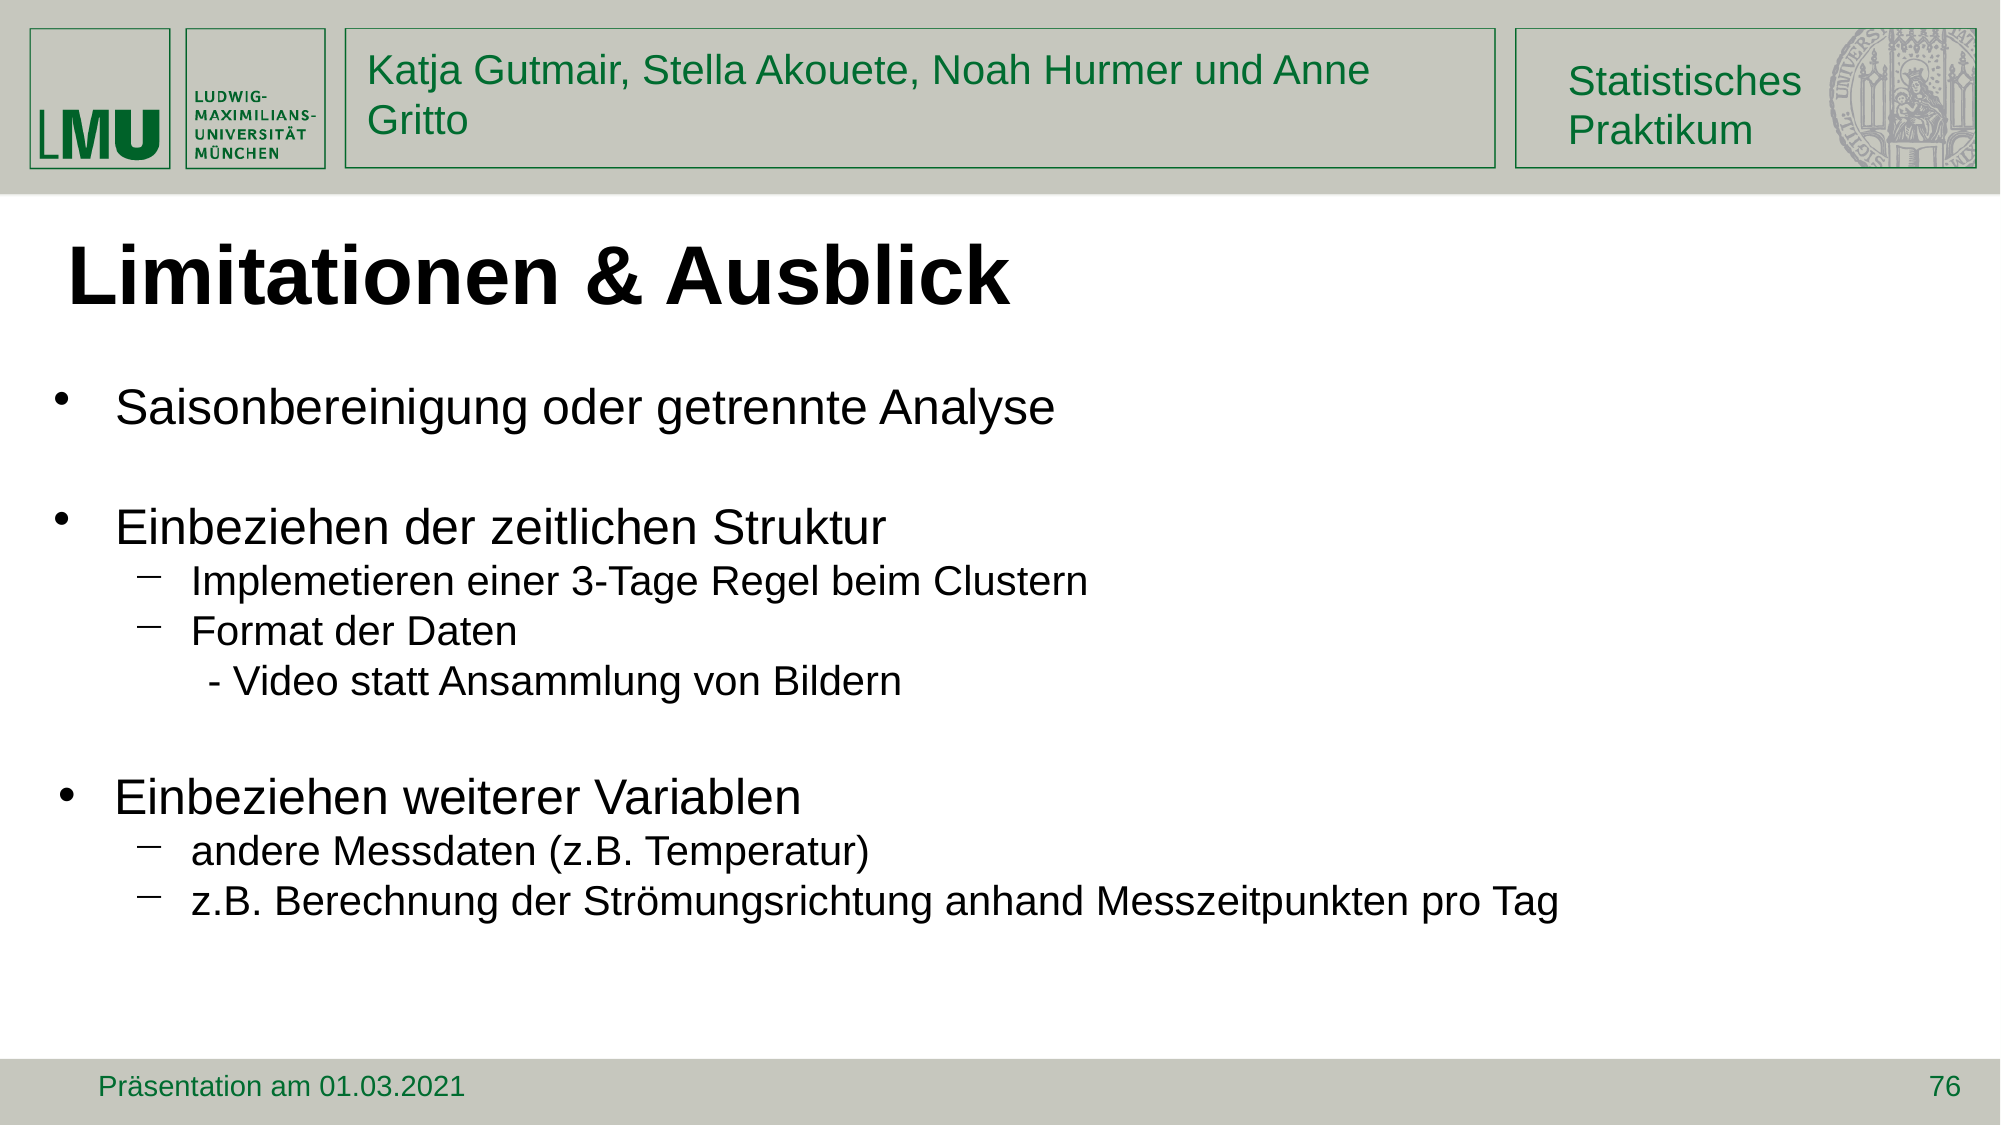

Statistisches
Praktikum
Katja Gutmair, Stella Akouete, Noah Hurmer und Anne Gritto
Limitationen & Ausblick
Saisonbereinigung oder getrennte Analyse

Einbeziehen der zeitlichen Struktur
Implemetieren einer 3-Tage Regel beim Clustern
Format der Daten
- Video statt Ansammlung von Bildern

Einbeziehen weiterer Variablen
andere Messdaten (z.B. Temperatur)
z.B. Berechnung der Strömungsrichtung anhand Messzeitpunkten pro Tag

Präsentation am 01.03.2021
76